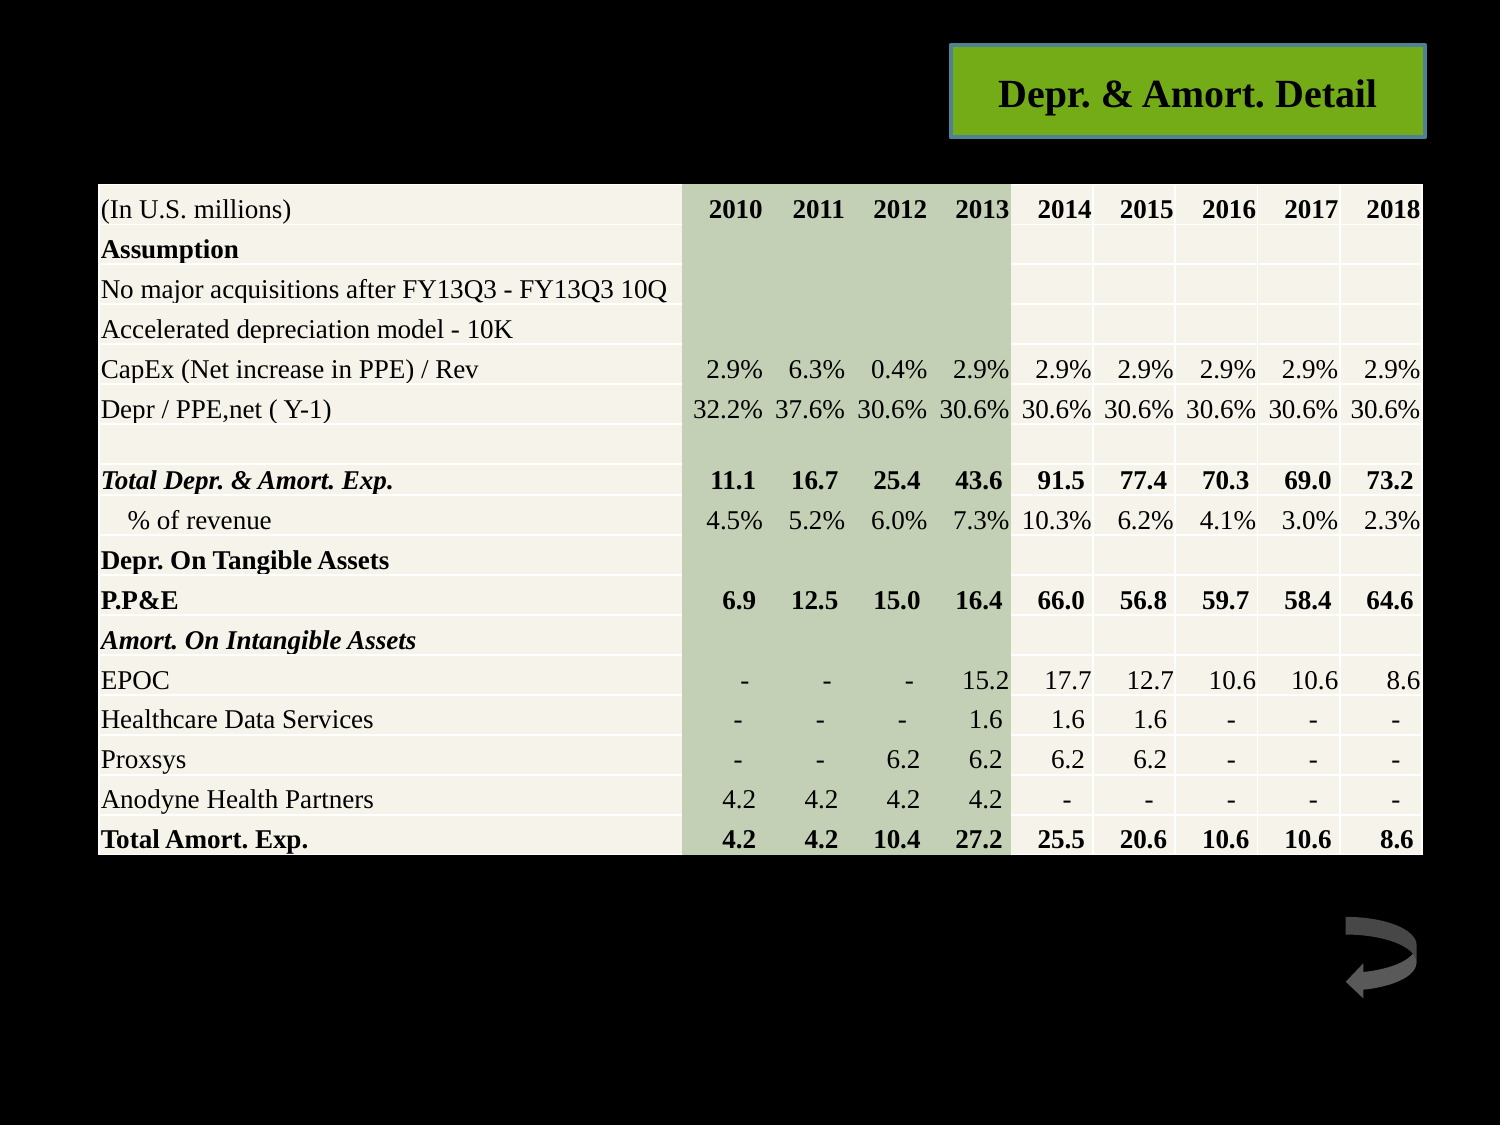

Depr. & Amort. Detail
| (In U.S. millions) | 2010 | 2011 | 2012 | 2013 | 2014 | 2015 | 2016 | 2017 | 2018 |
| --- | --- | --- | --- | --- | --- | --- | --- | --- | --- |
| Assumption |  |  |  |  |  |  |  |  |  |
| No major acquisitions after FY13Q3 - FY13Q3 10Q |  |  |  |  |  |  |  |  |  |
| Accelerated depreciation model - 10K |  |  |  |  |  |  |  |  |  |
| CapEx (Net increase in PPE) / Rev | 2.9% | 6.3% | 0.4% | 2.9% | 2.9% | 2.9% | 2.9% | 2.9% | 2.9% |
| Depr / PPE,net ( Y-1) | 32.2% | 37.6% | 30.6% | 30.6% | 30.6% | 30.6% | 30.6% | 30.6% | 30.6% |
|  |  |  |  |  |  |  |  |  |  |
| Total Depr. & Amort. Exp. | 11.1 | 16.7 | 25.4 | 43.6 | 91.5 | 77.4 | 70.3 | 69.0 | 73.2 |
| % of revenue | 4.5% | 5.2% | 6.0% | 7.3% | 10.3% | 6.2% | 4.1% | 3.0% | 2.3% |
| Depr. On Tangible Assets |  |  |  |  |  |  |  |  |  |
| P.P&E | 6.9 | 12.5 | 15.0 | 16.4 | 66.0 | 56.8 | 59.7 | 58.4 | 64.6 |
| Amort. On Intangible Assets |  |  |  |  |  |  |  |  |  |
| EPOC | - | - | - | 15.2 | 17.7 | 12.7 | 10.6 | 10.6 | 8.6 |
| Healthcare Data Services | - | - | - | 1.6 | 1.6 | 1.6 | - | - | - |
| Proxsys | - | - | 6.2 | 6.2 | 6.2 | 6.2 | - | - | - |
| Anodyne Health Partners | 4.2 | 4.2 | 4.2 | 4.2 | - | - | - | - | - |
| Total Amort. Exp. | 4.2 | 4.2 | 10.4 | 27.2 | 25.5 | 20.6 | 10.6 | 10.6 | 8.6 |